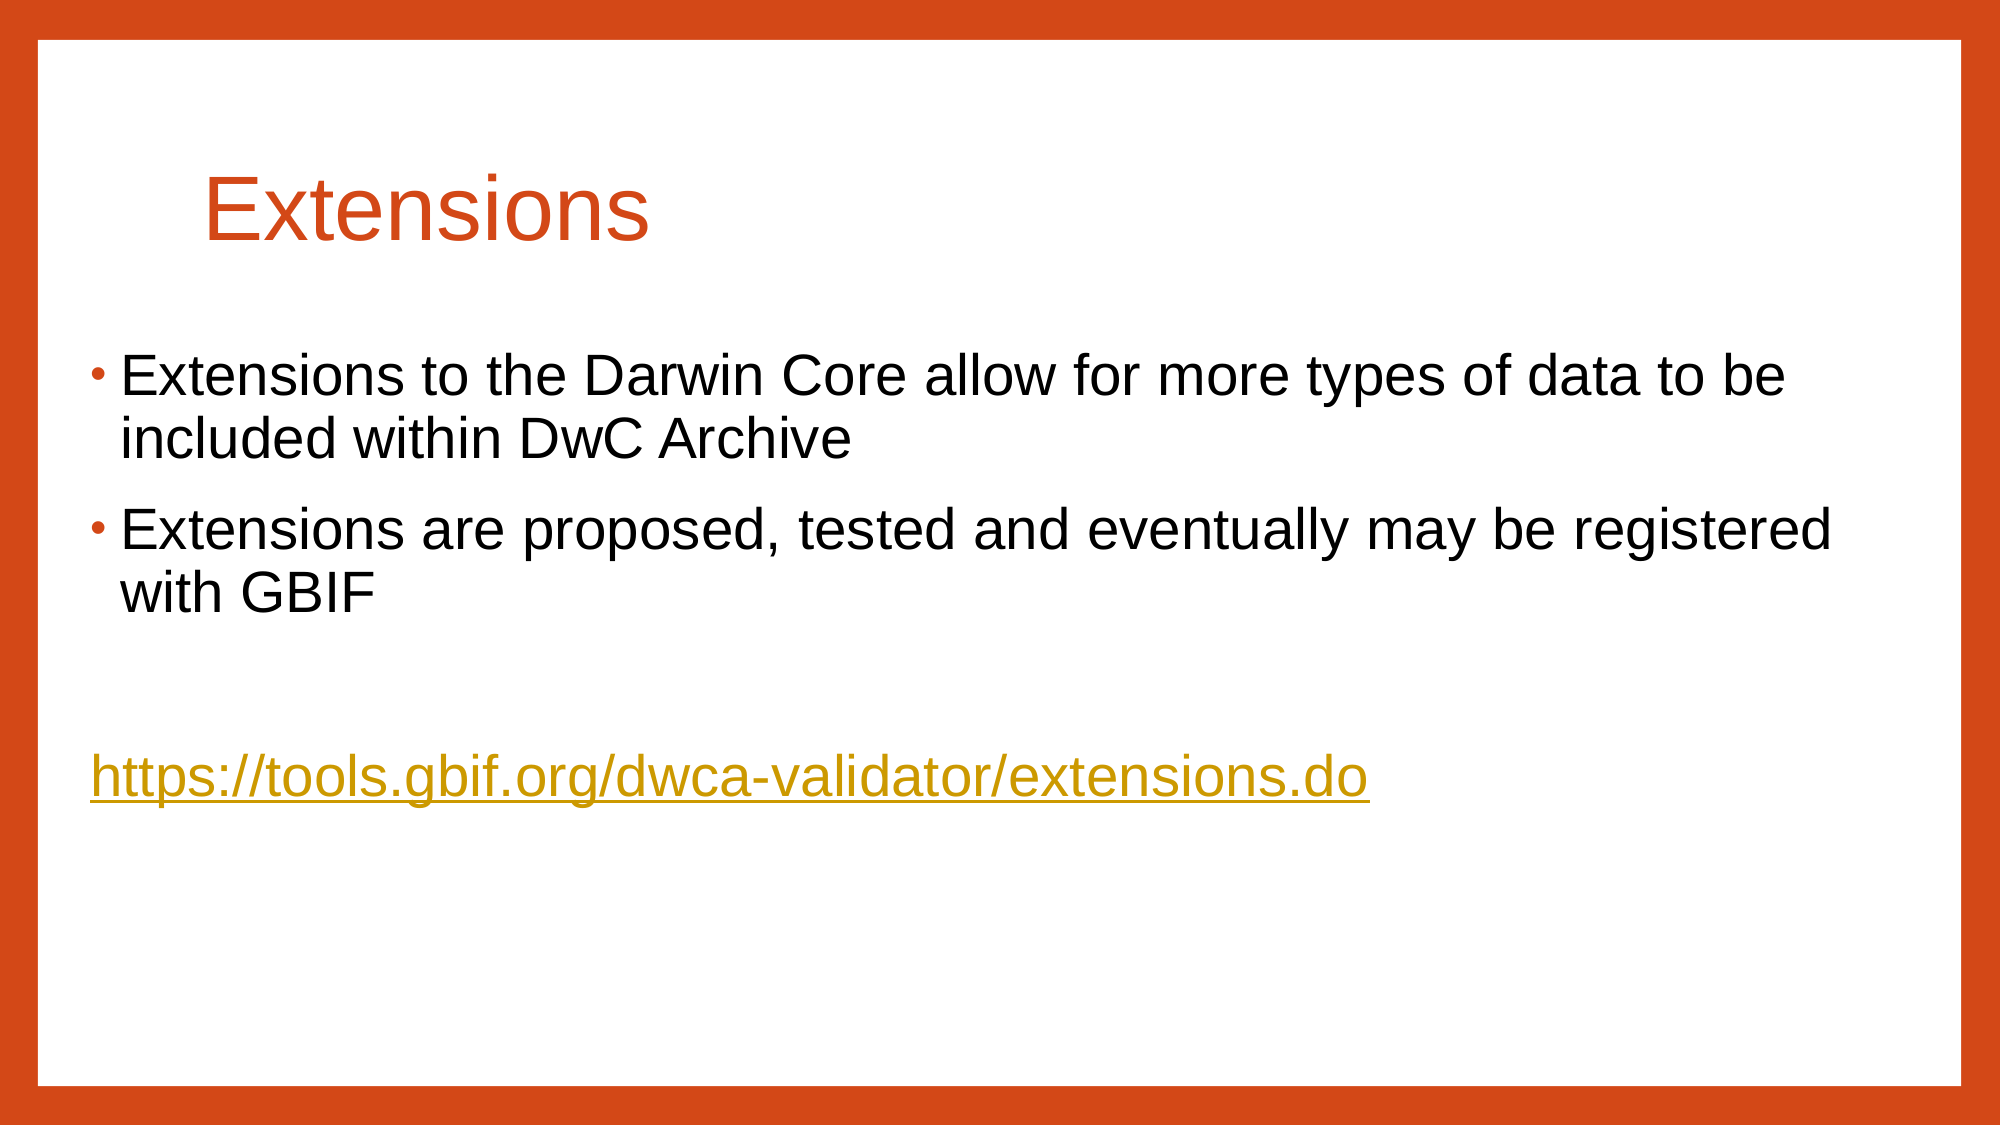

# Extensions
Extensions to the Darwin Core allow for more types of data to be included within DwC Archive
Extensions are proposed, tested and eventually may be registered with GBIF

https://tools.gbif.org/dwca-validator/extensions.do